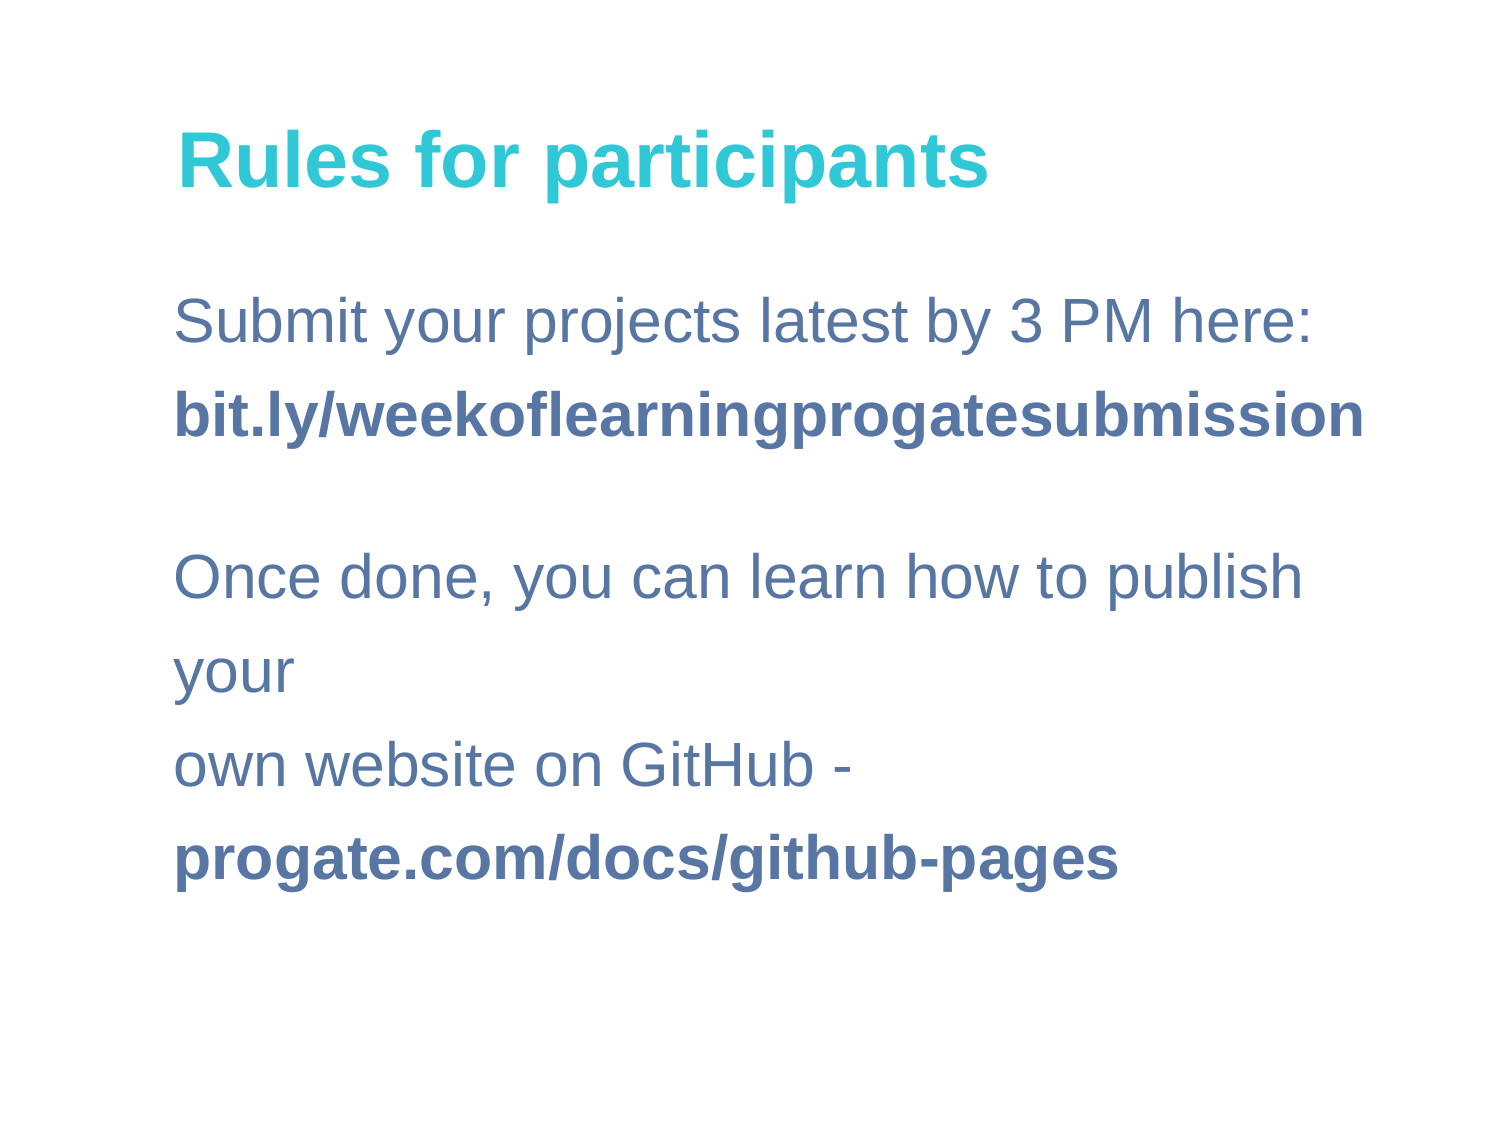

Rules for participants
Submit your projects latest by 3 PM here:
bit.ly/weekoflearningprogatesubmission

Once done, you can learn how to publish your
own website on GitHub -
progate.com/docs/github-pages